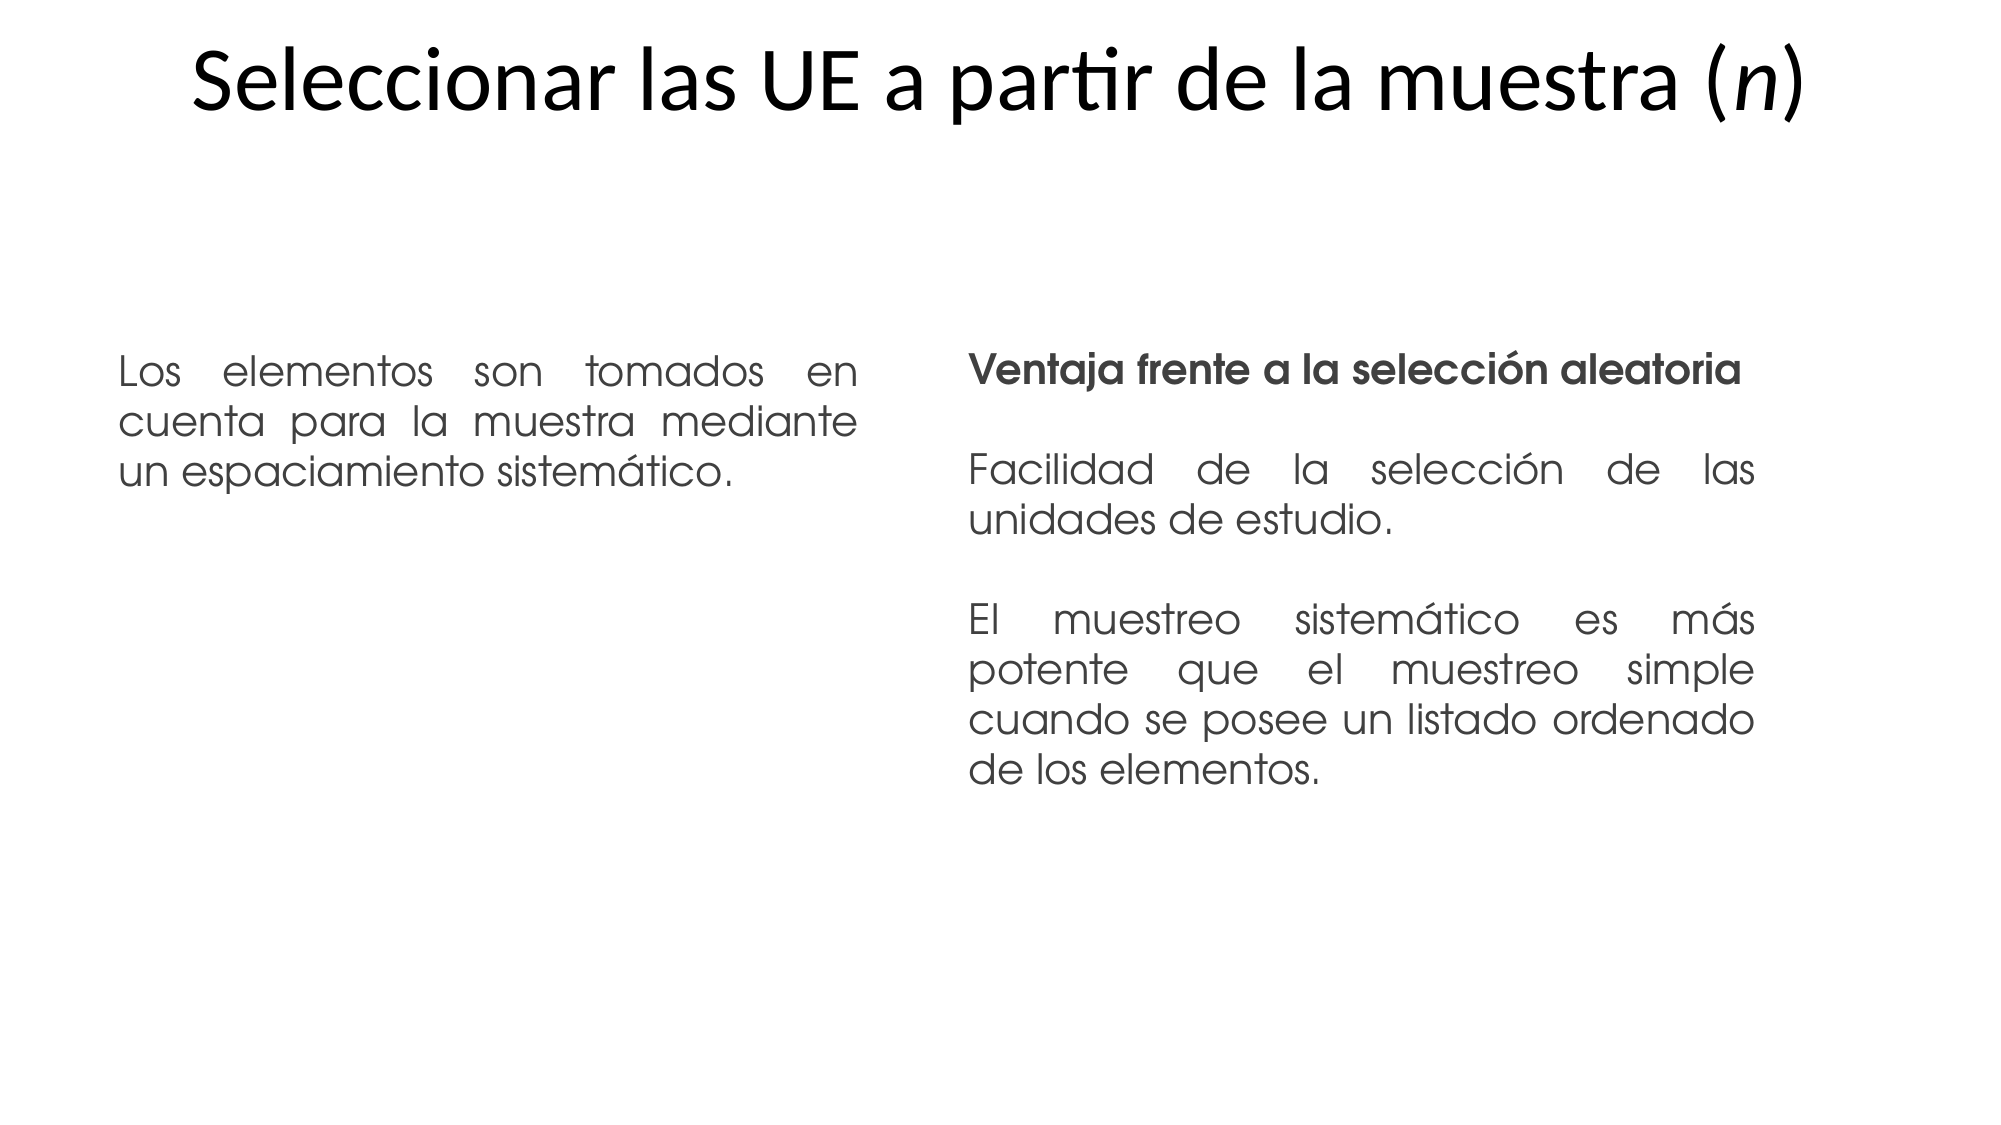

Seleccionar las UE a partir de la muestra (n)
Ventaja frente a la selección aleatoria

Facilidad de la selección de las unidades de estudio.

El muestreo sistemático es más potente que el muestreo simple cuando se posee un listado ordenado de los elementos.
Los elementos son tomados en cuenta para la muestra mediante un espaciamiento sistemático.